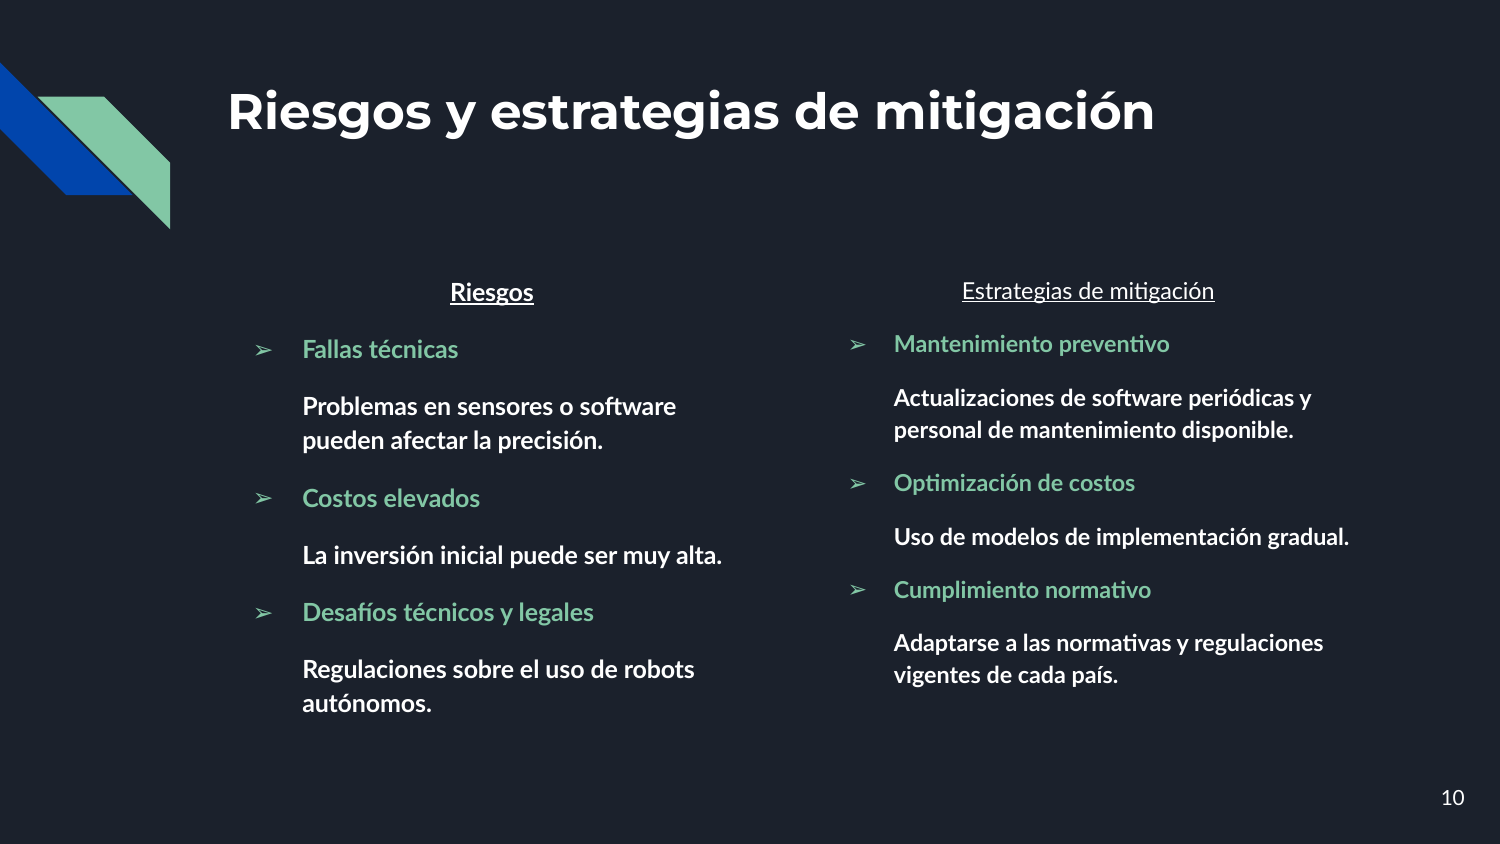

# Riesgos y estrategias de mitigación
Riesgos
Fallas técnicas
Problemas en sensores o software pueden afectar la precisión.
Costos elevados
La inversión inicial puede ser muy alta.
Desafíos técnicos y legales
Regulaciones sobre el uso de robots autónomos.
Estrategias de mitigación
Mantenimiento preventivo
Actualizaciones de software periódicas y personal de mantenimiento disponible.
Optimización de costos
Uso de modelos de implementación gradual.
Cumplimiento normativo
Adaptarse a las normativas y regulaciones vigentes de cada país.
10